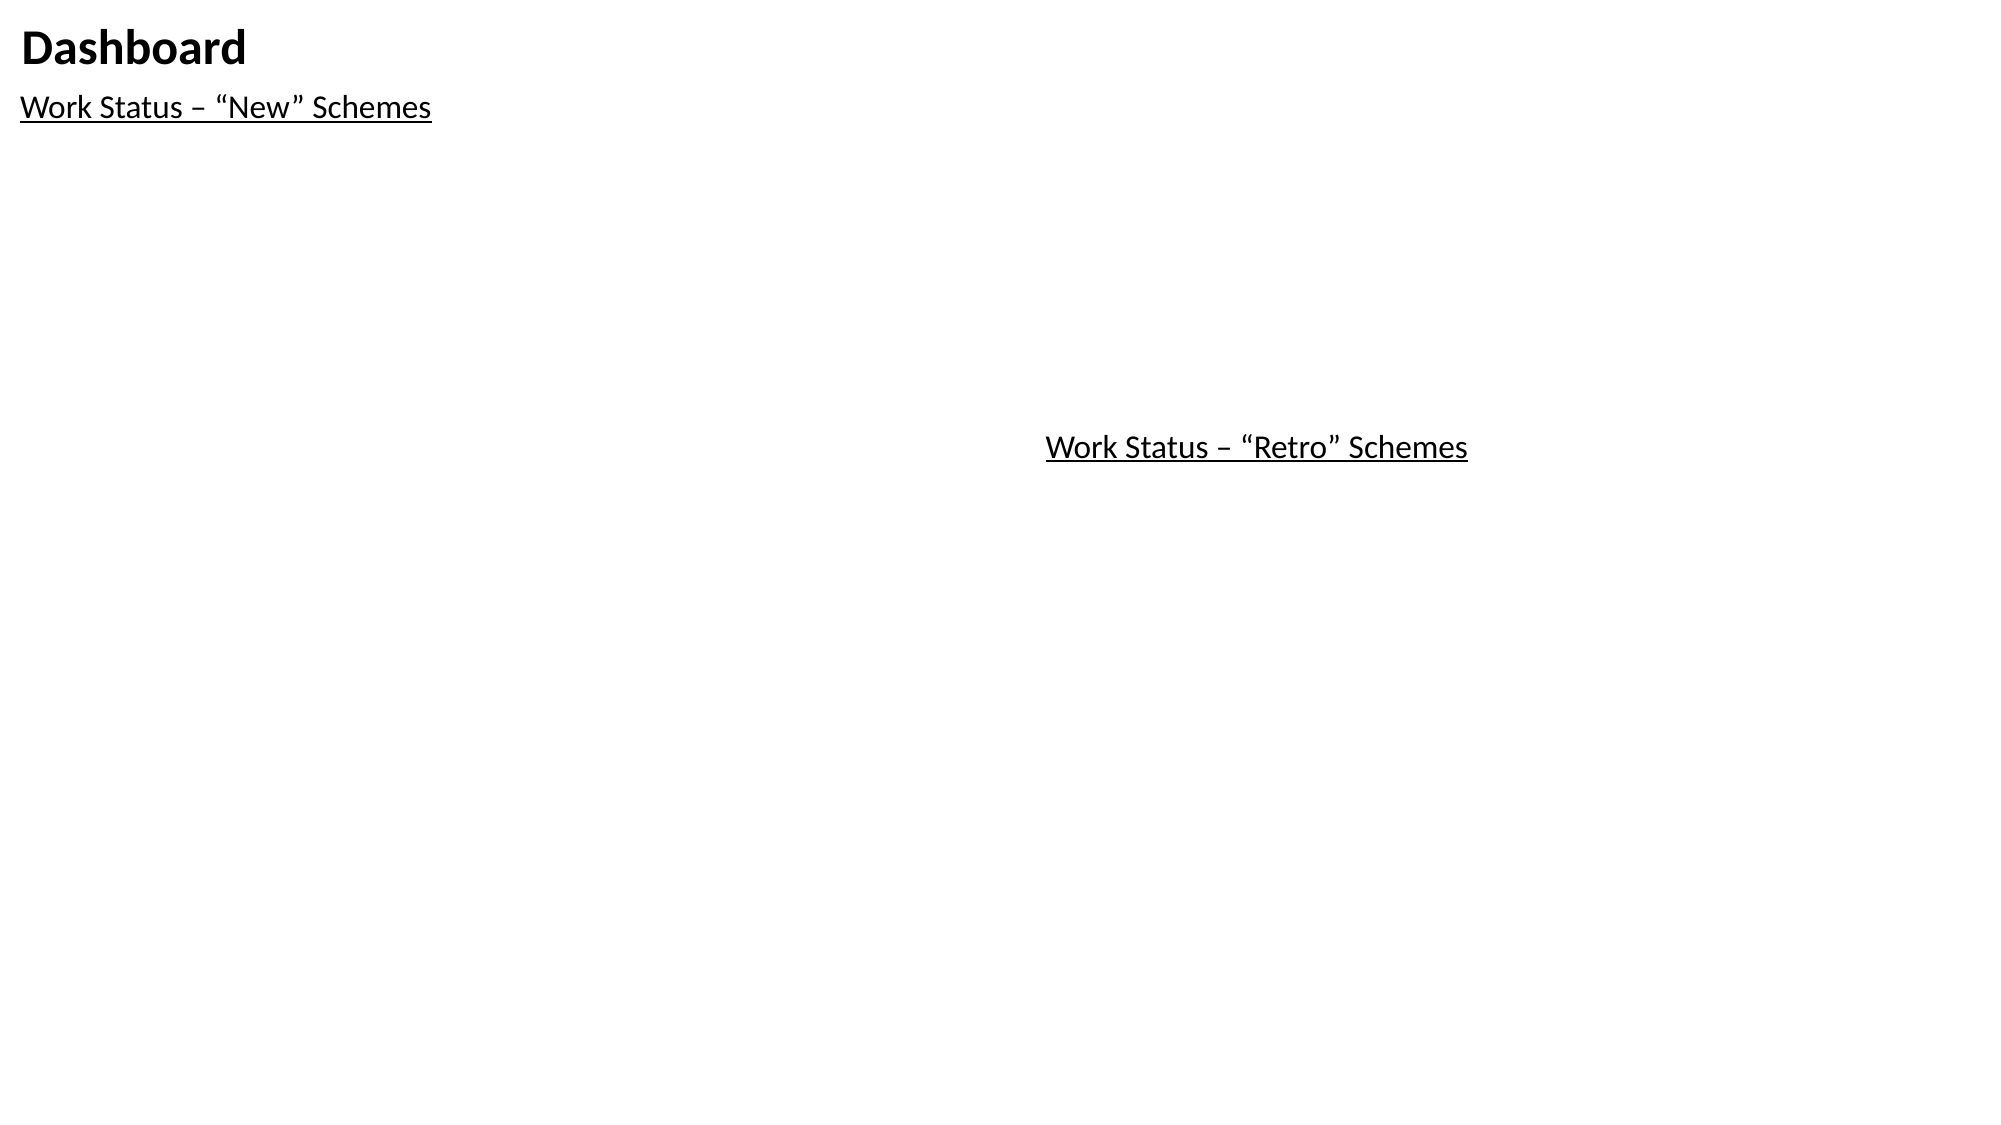

Dashboard
Work Status – “New” Schemes
Work Status – “Retro” Schemes